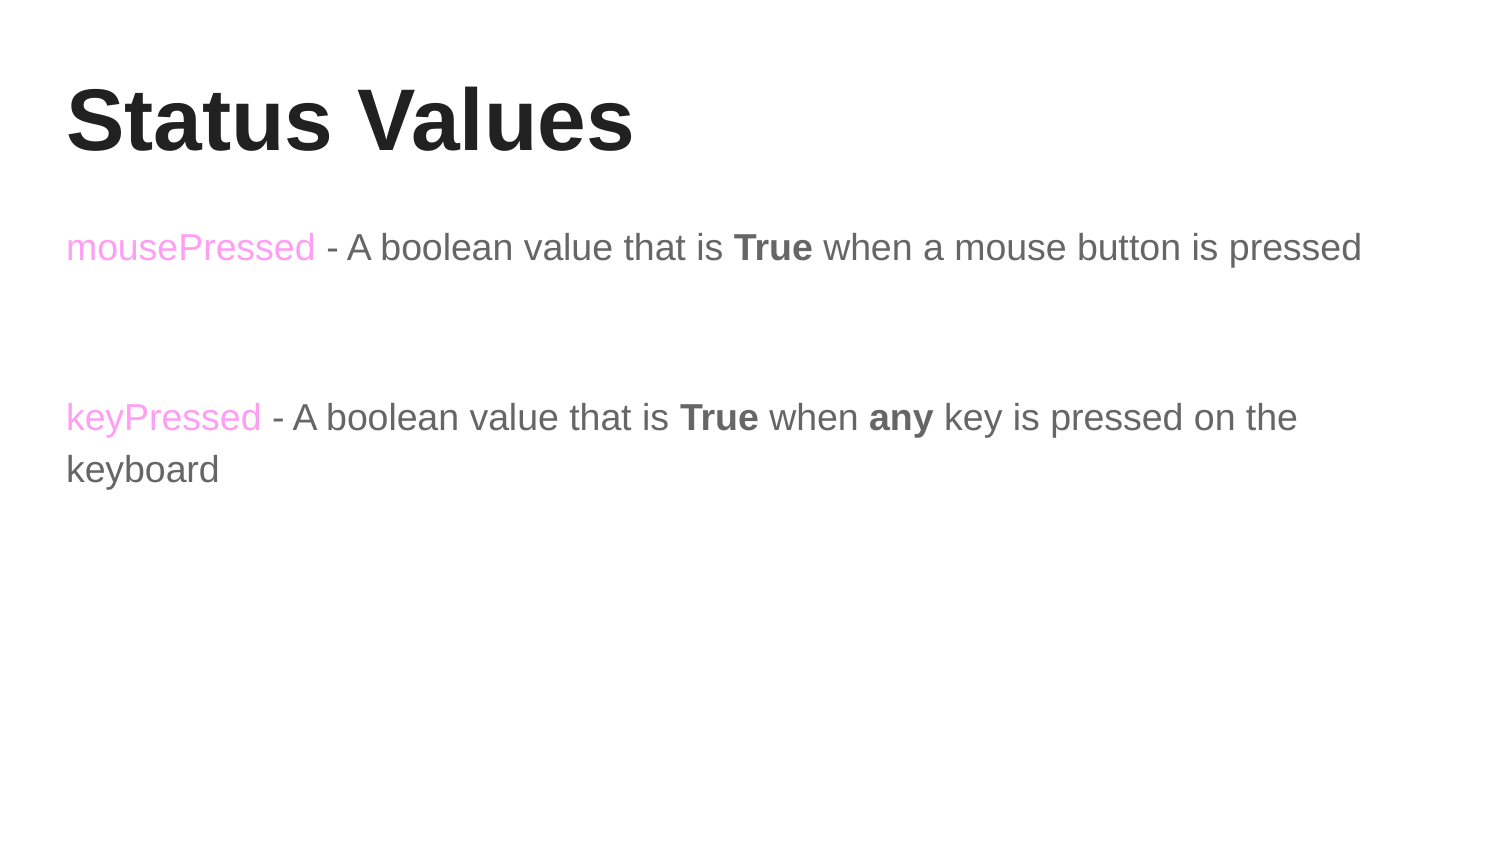

# Status Values
mousePressed - A boolean value that is True when a mouse button is pressed

keyPressed - A boolean value that is True when any key is pressed on the keyboard